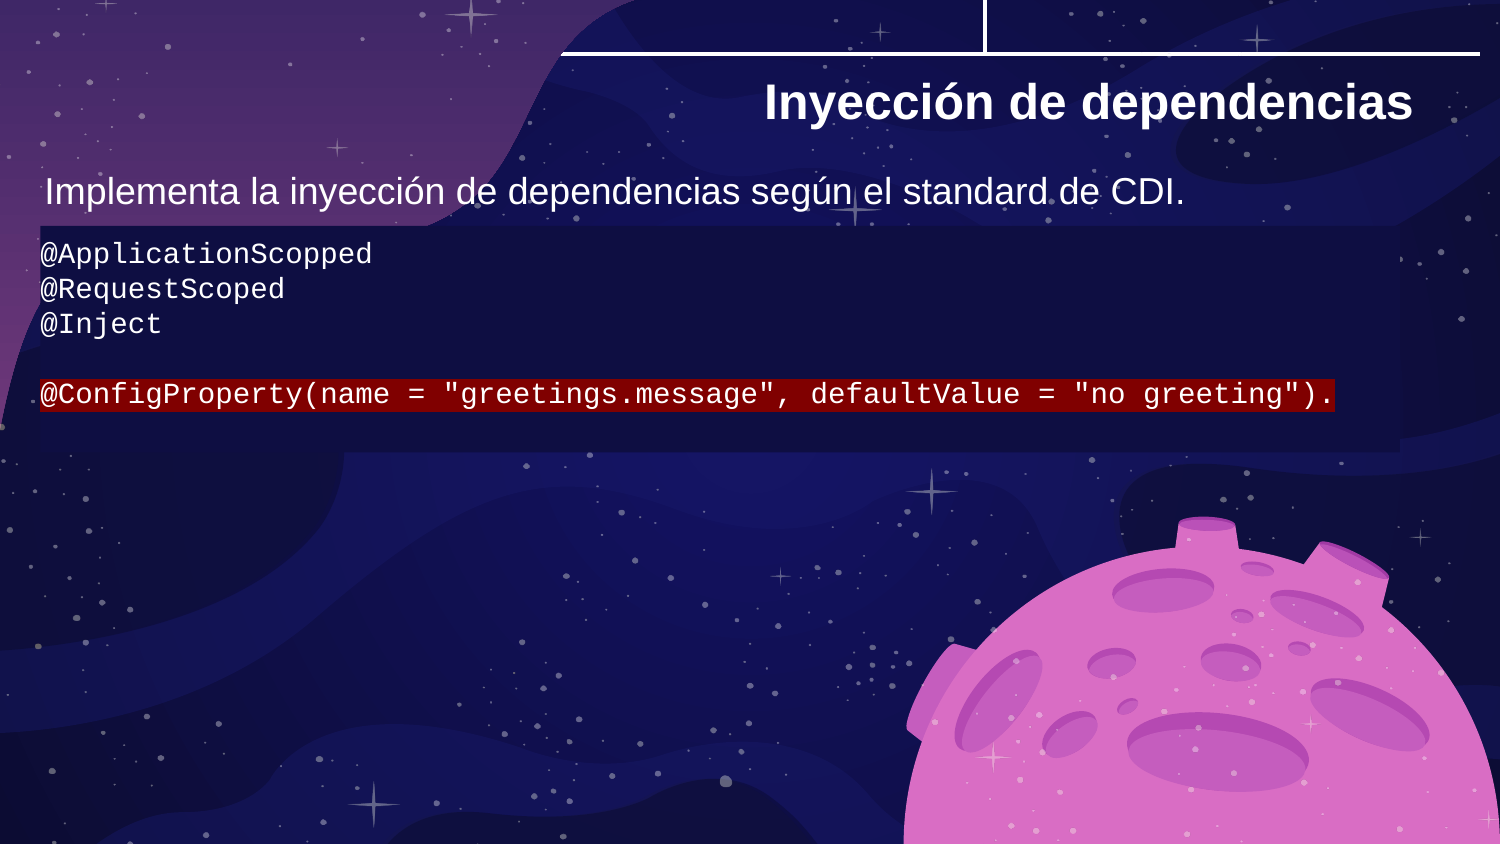

# Inyección de dependencias
Implementa la inyección de dependencias según el standard de CDI.

@ApplicationScopped
@RequestScoped
@Inject

@ConfigProperty(name = "greetings.message", defaultValue = "no greeting").